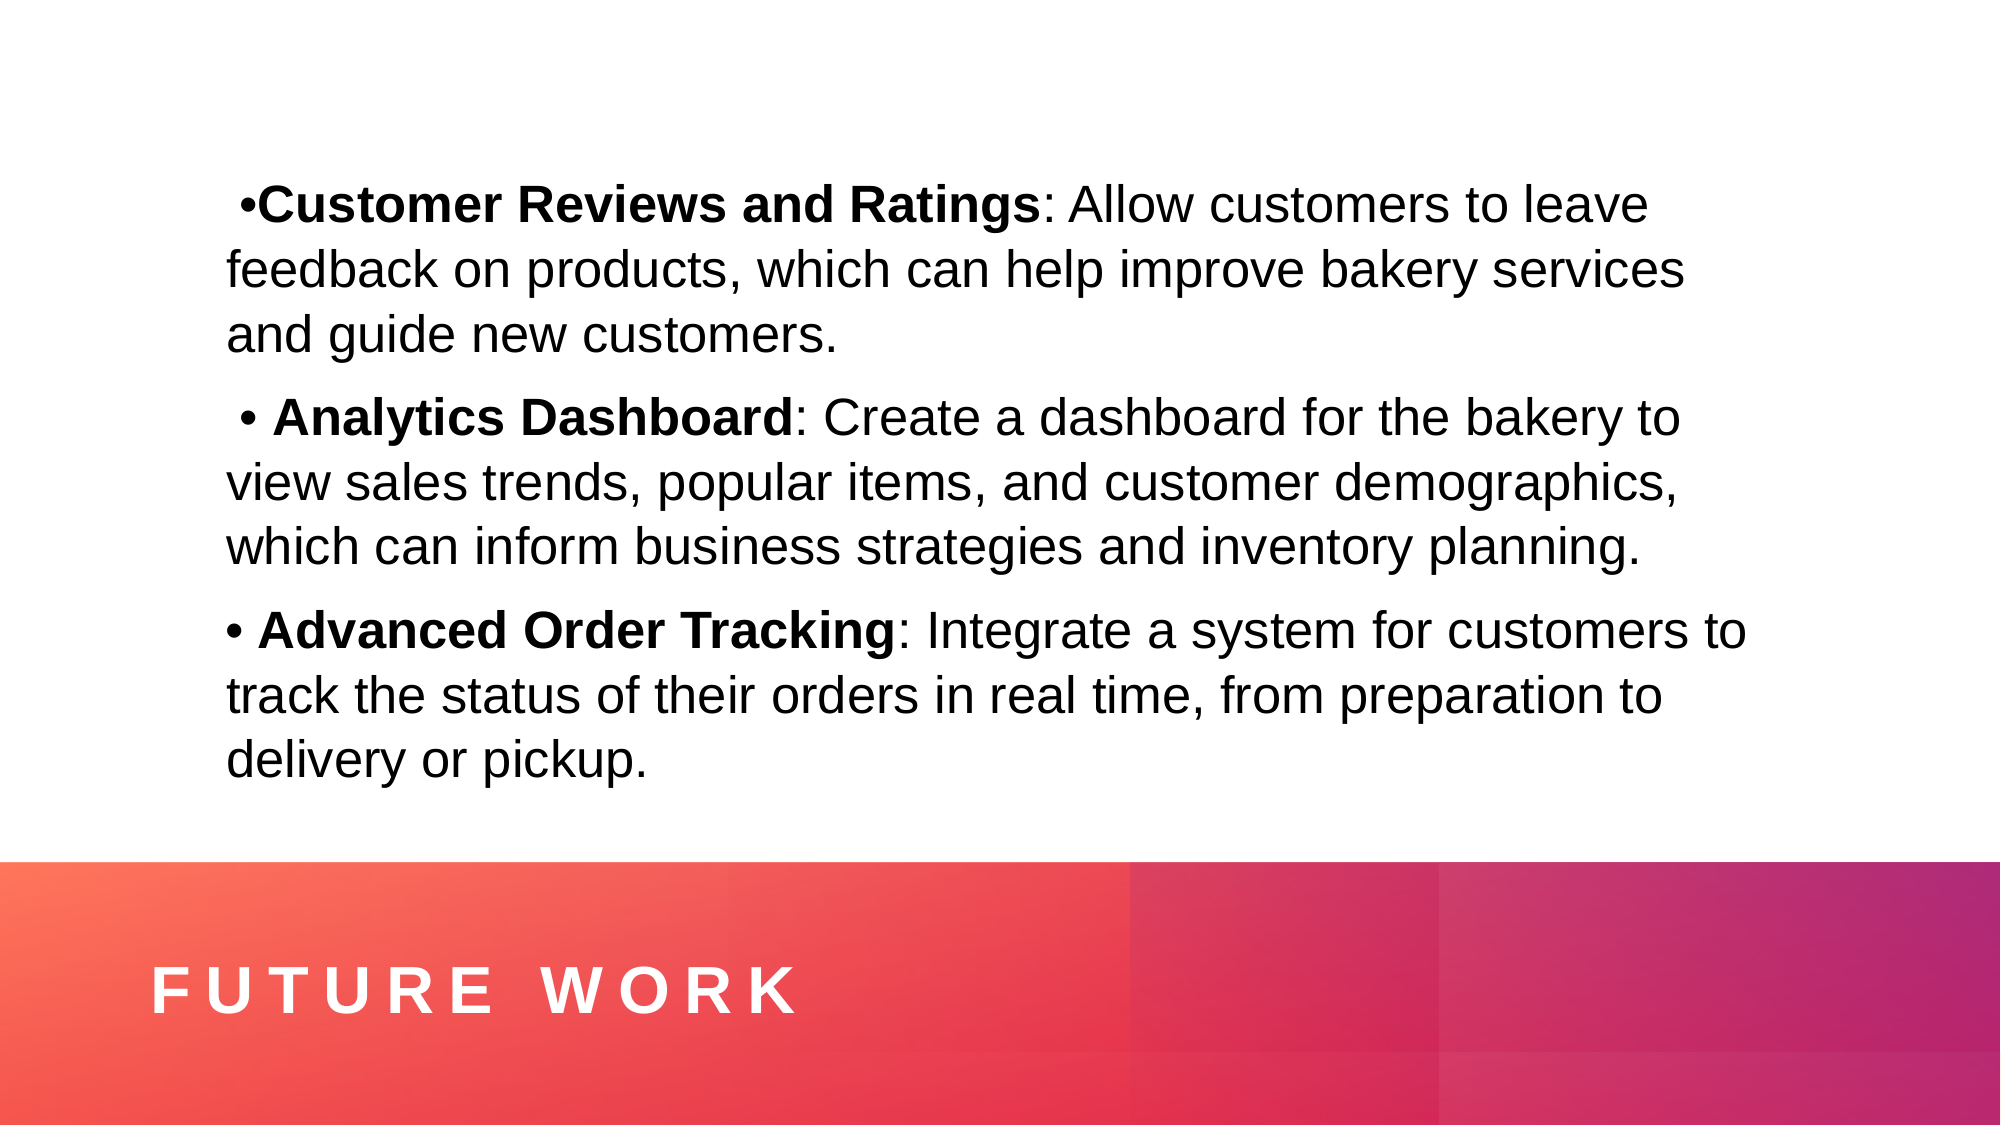

•Customer Reviews and Ratings: Allow customers to leave feedback on products, which can help improve bakery services and guide new customers.
 • Analytics Dashboard: Create a dashboard for the bakery to view sales trends, popular items, and customer demographics, which can inform business strategies and inventory planning.
• Advanced Order Tracking: Integrate a system for customers to track the status of their orders in real time, from preparation to delivery or pickup.

# Future work